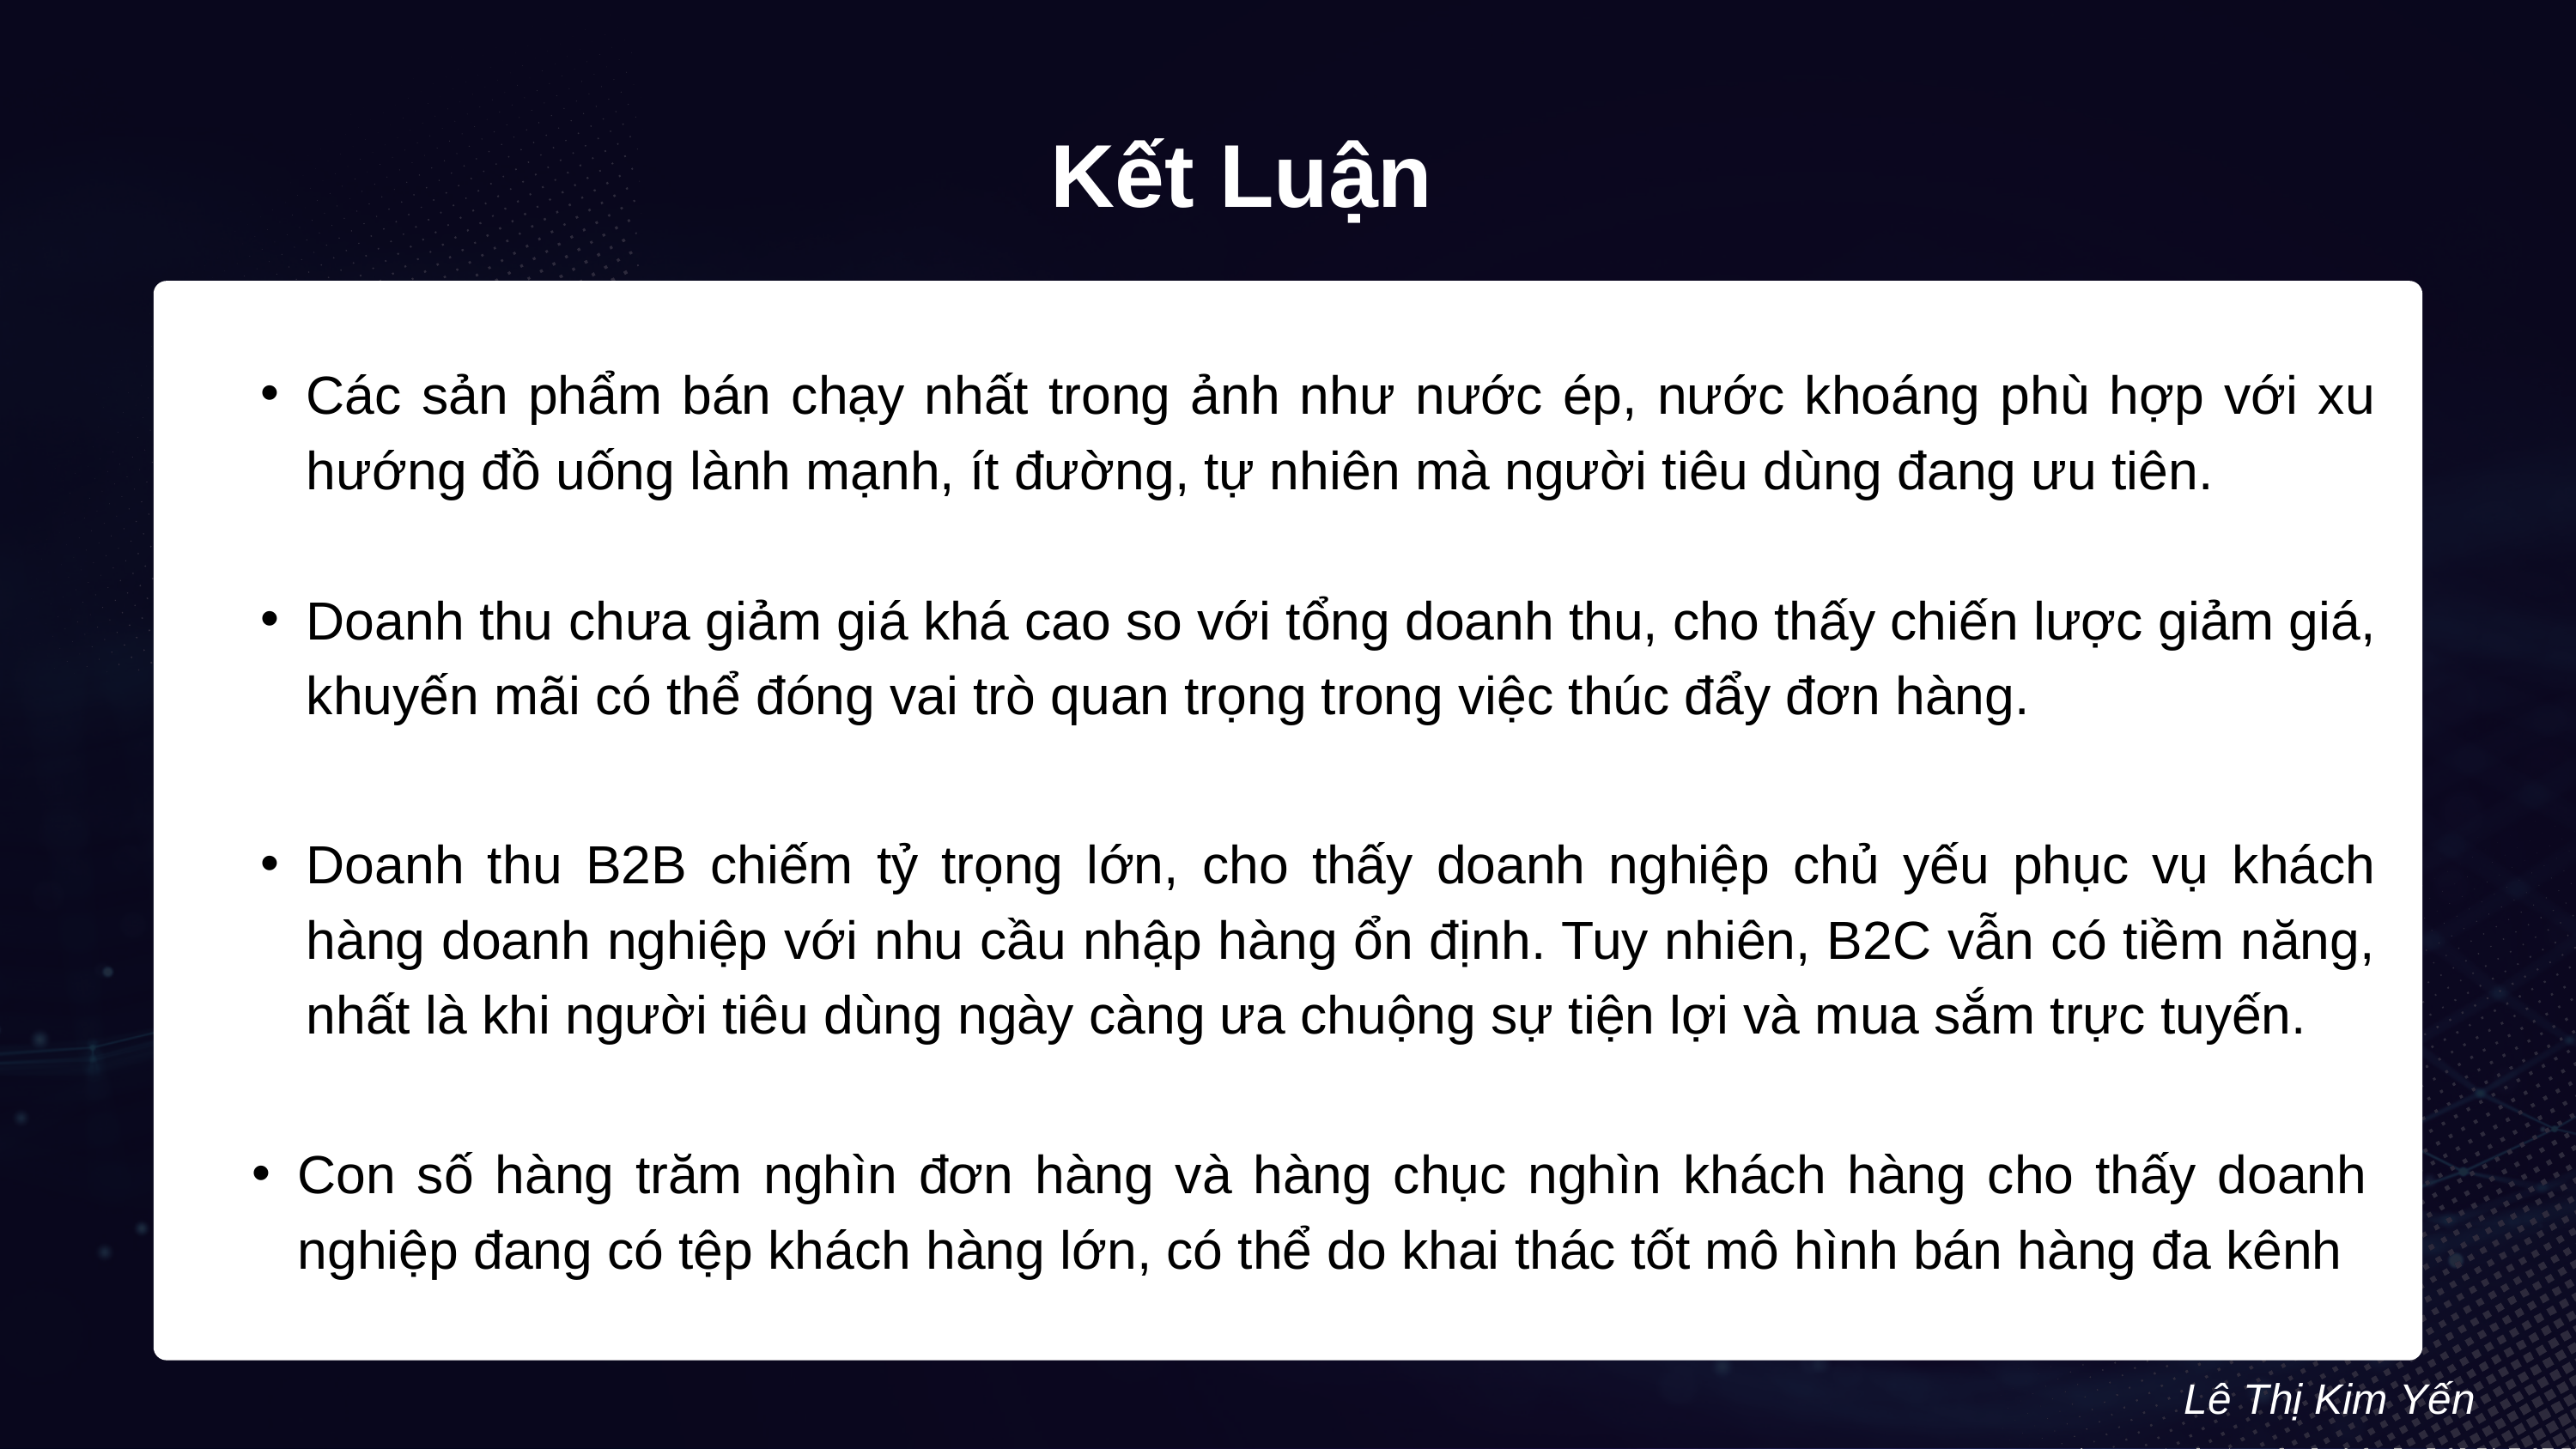

Kết Luận

Các sản phẩm bán chạy nhất trong ảnh như nước ép, nước khoáng phù hợp với xu hướng đồ uống lành mạnh, ít đường, tự nhiên mà người tiêu dùng đang ưu tiên.
Doanh thu chưa giảm giá khá cao so với tổng doanh thu, cho thấy chiến lược giảm giá, khuyến mãi có thể đóng vai trò quan trọng trong việc thúc đẩy đơn hàng.

Doanh thu B2B chiếm tỷ trọng lớn, cho thấy doanh nghiệp chủ yếu phục vụ khách hàng doanh nghiệp với nhu cầu nhập hàng ổn định. Tuy nhiên, B2C vẫn có tiềm năng, nhất là khi người tiêu dùng ngày càng ưa chuộng sự tiện lợi và mua sắm trực tuyến.
Con số hàng trăm nghìn đơn hàng và hàng chục nghìn khách hàng cho thấy doanh nghiệp đang có tệp khách hàng lớn, có thể do khai thác tốt mô hình bán hàng đa kênh

Lê Thị Kim Yến